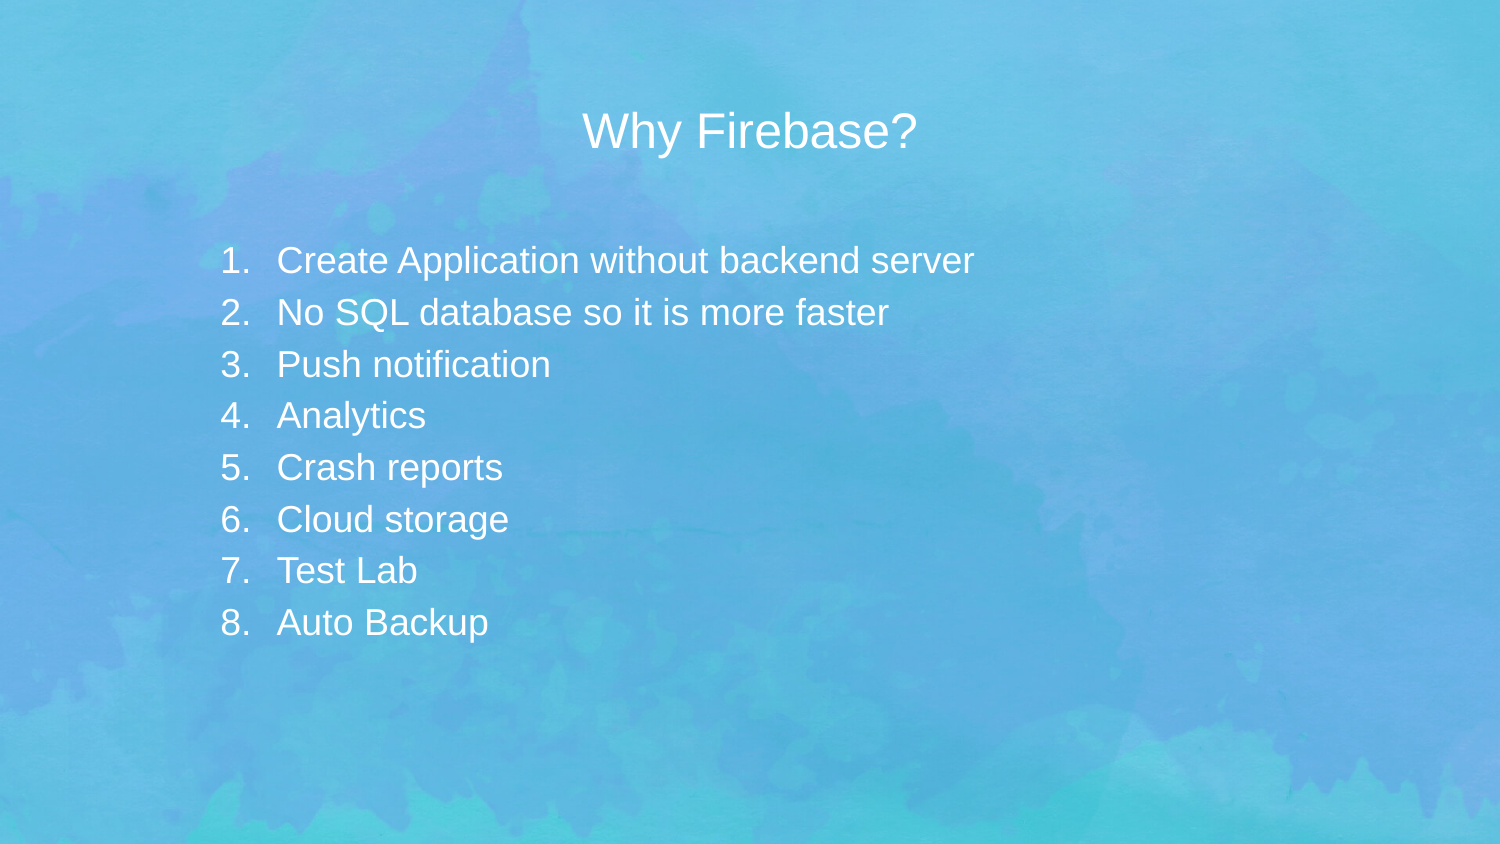

# Why Firebase?
Create Application without backend server
No SQL database so it is more faster
Push notification
Analytics
Crash reports
Cloud storage
Test Lab
Auto Backup